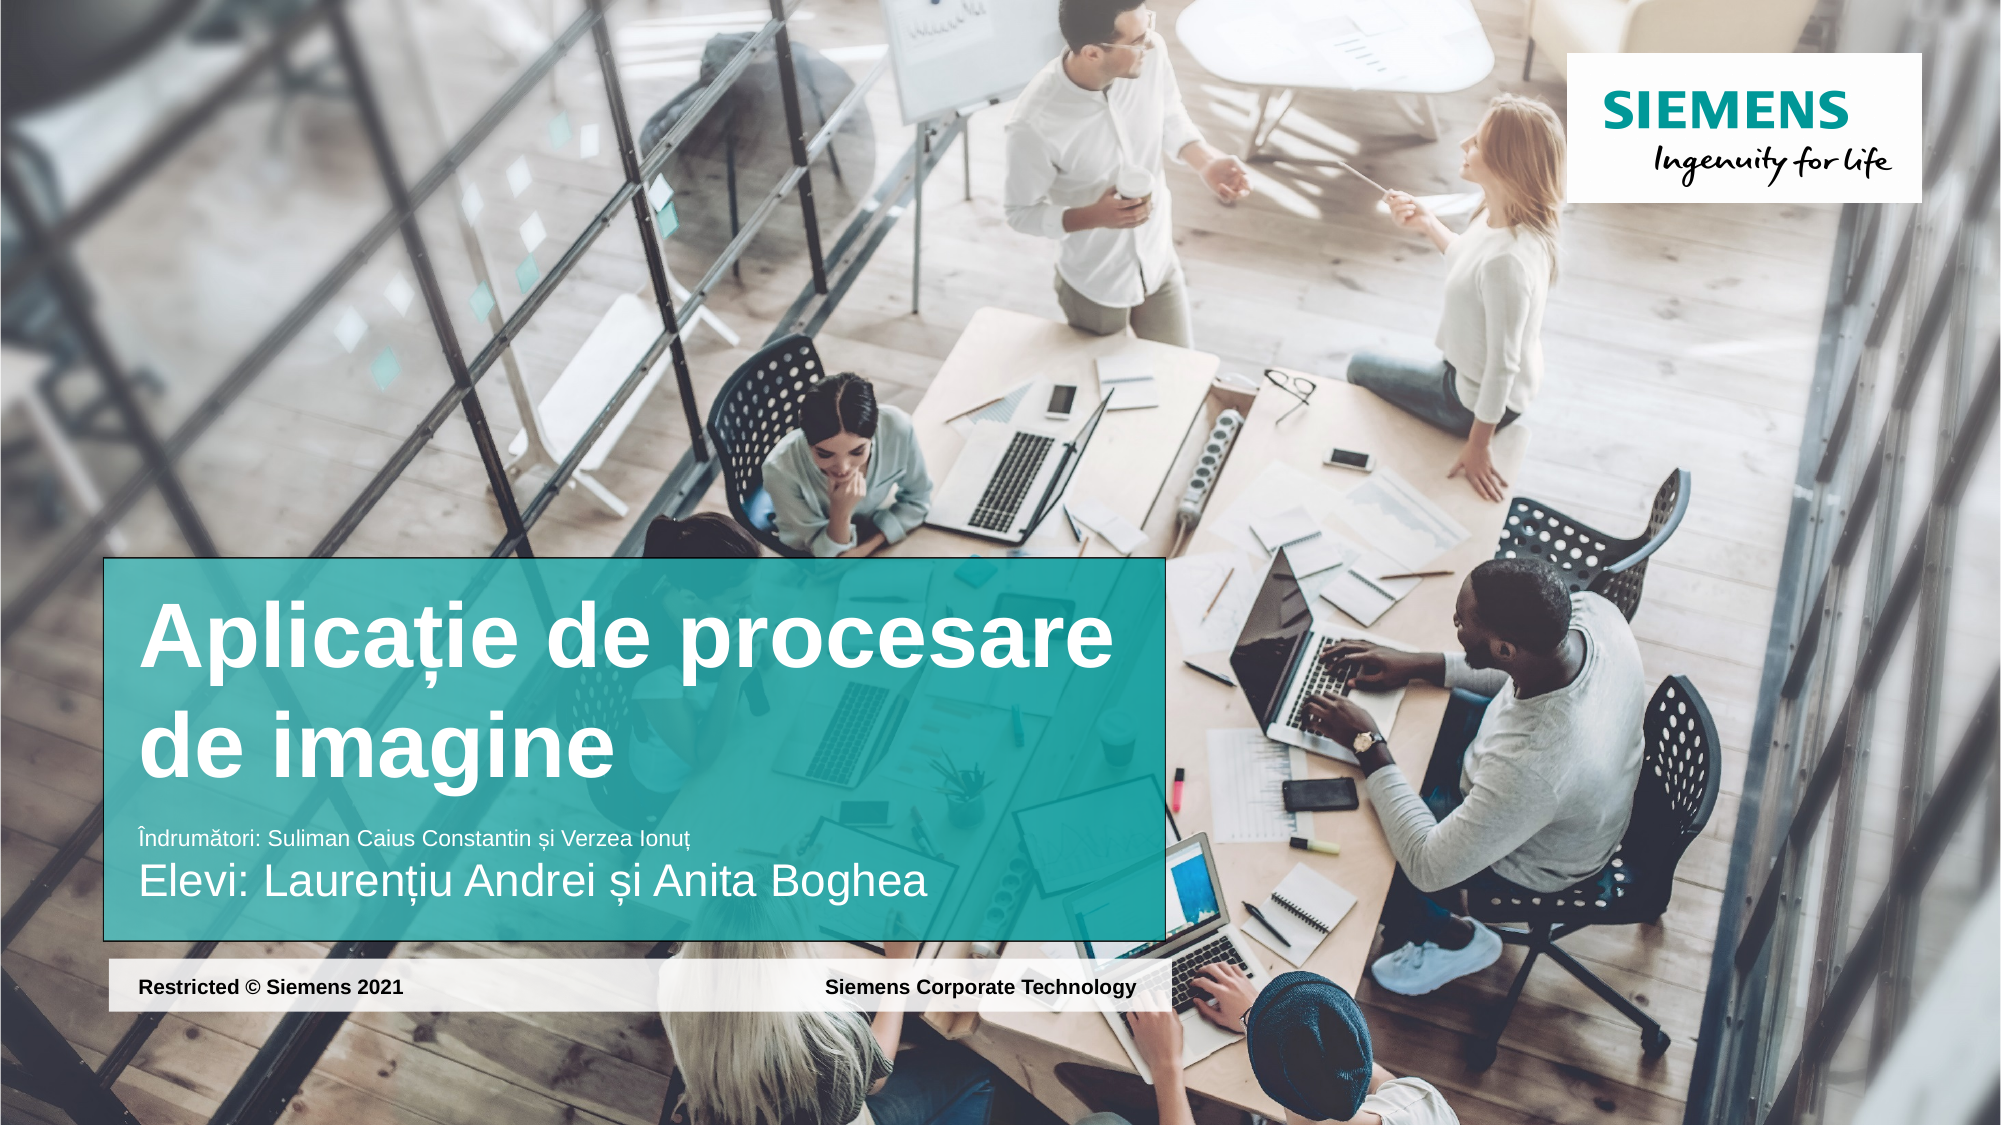

# Aplicație de procesare de imagine Îndrumători: Suliman Caius Constantin și Verzea Ionuț Elevi: Laurențiu Andrei și Anita Boghea
Restricted © Siemens 2021
Siemens Corporate Technology